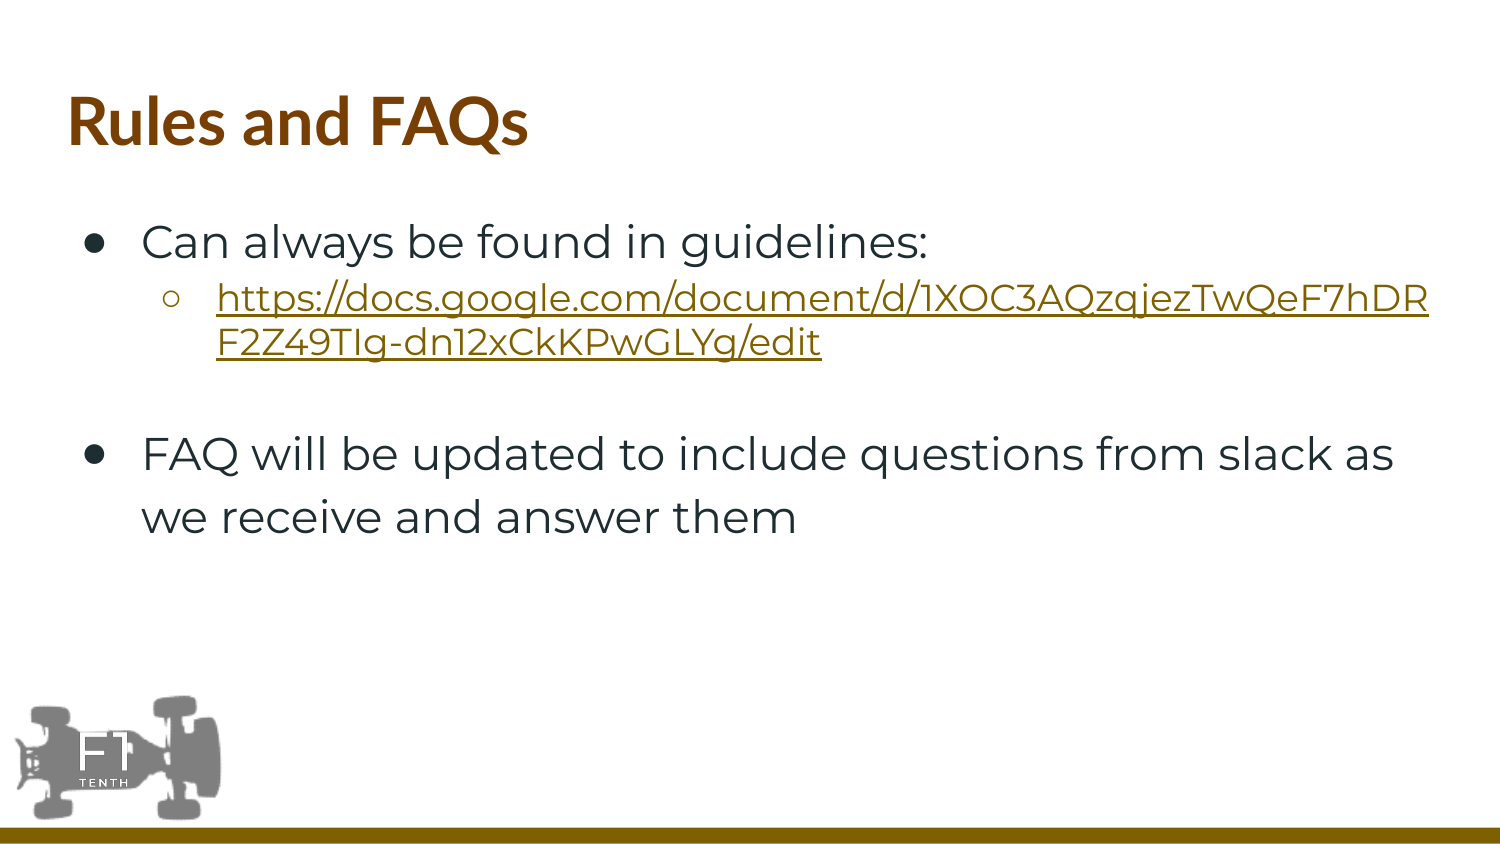

# Rules and FAQs
Can always be found in guidelines:
https://docs.google.com/document/d/1XOC3AQzqjezTwQeF7hDRF2Z49TIg-dn12xCkKPwGLYg/edit
FAQ will be updated to include questions from slack as we receive and answer them